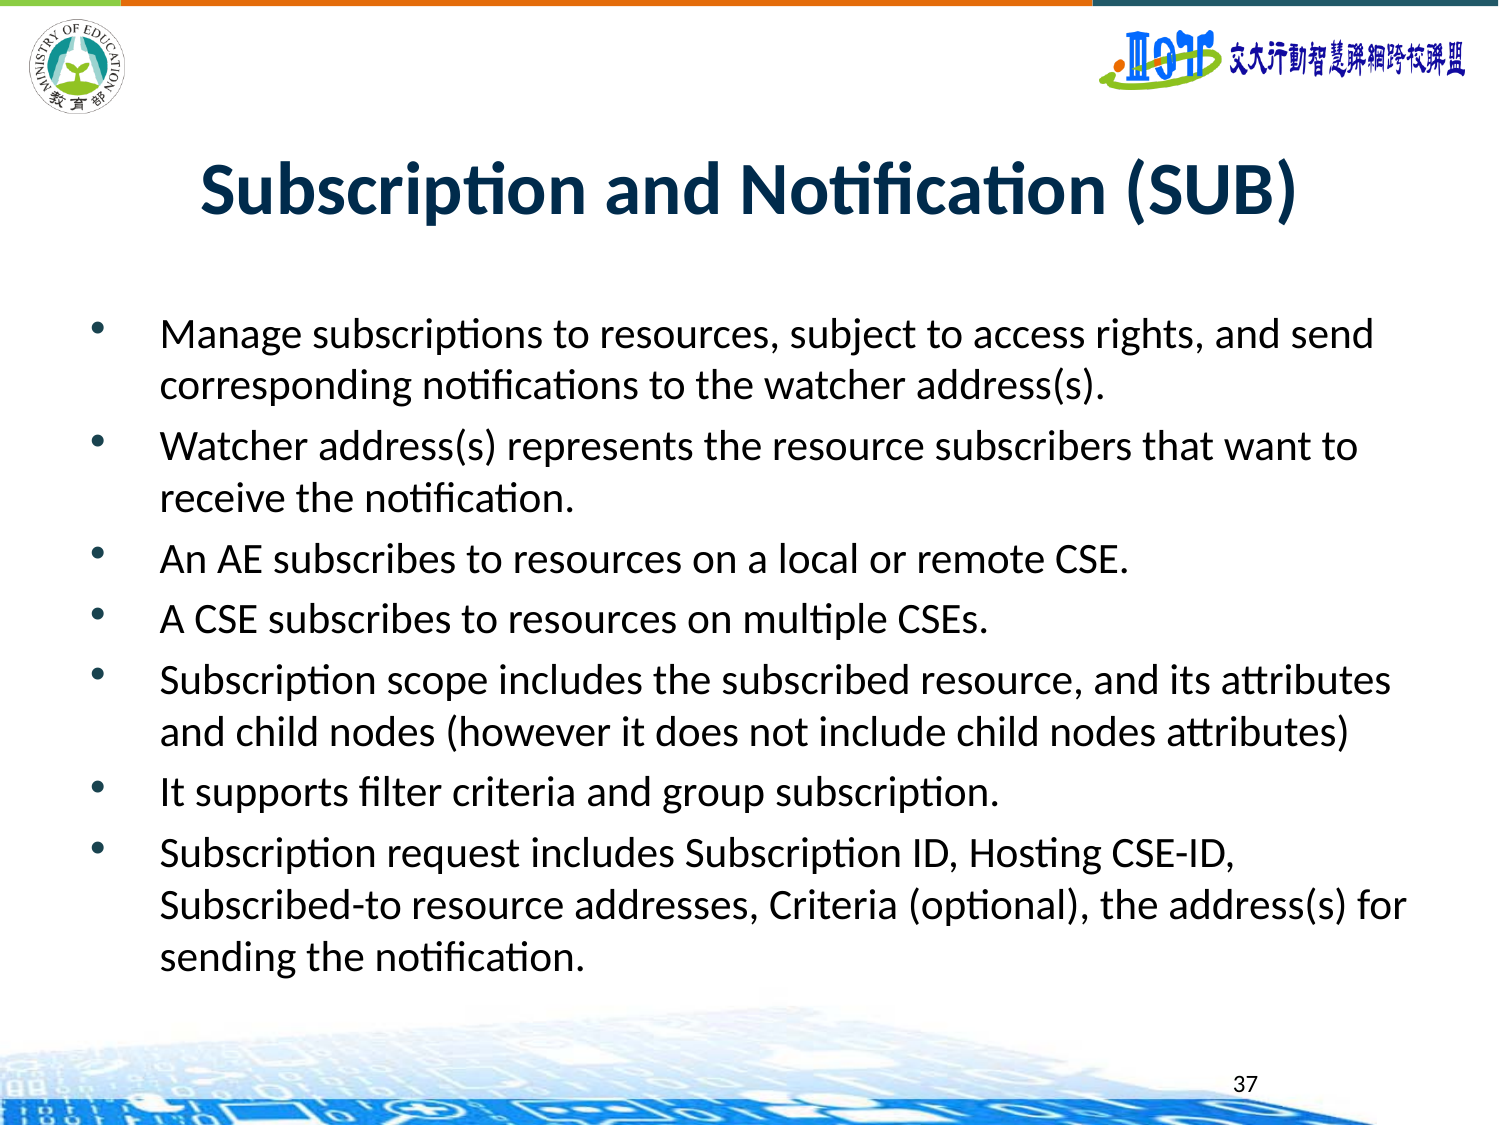

# Subscription and Notification (SUB)
Manage subscriptions to resources, subject to access rights, and send corresponding notifications to the watcher address(s).
Watcher address(s) represents the resource subscribers that want to receive the notification.
An AE subscribes to resources on a local or remote CSE.
A CSE subscribes to resources on multiple CSEs.
Subscription scope includes the subscribed resource, and its attributes and child nodes (however it does not include child nodes attributes)
It supports filter criteria and group subscription.
Subscription request includes Subscription ID, Hosting CSE-ID, Subscribed-to resource addresses, Criteria (optional), the address(s) for sending the notification.
37